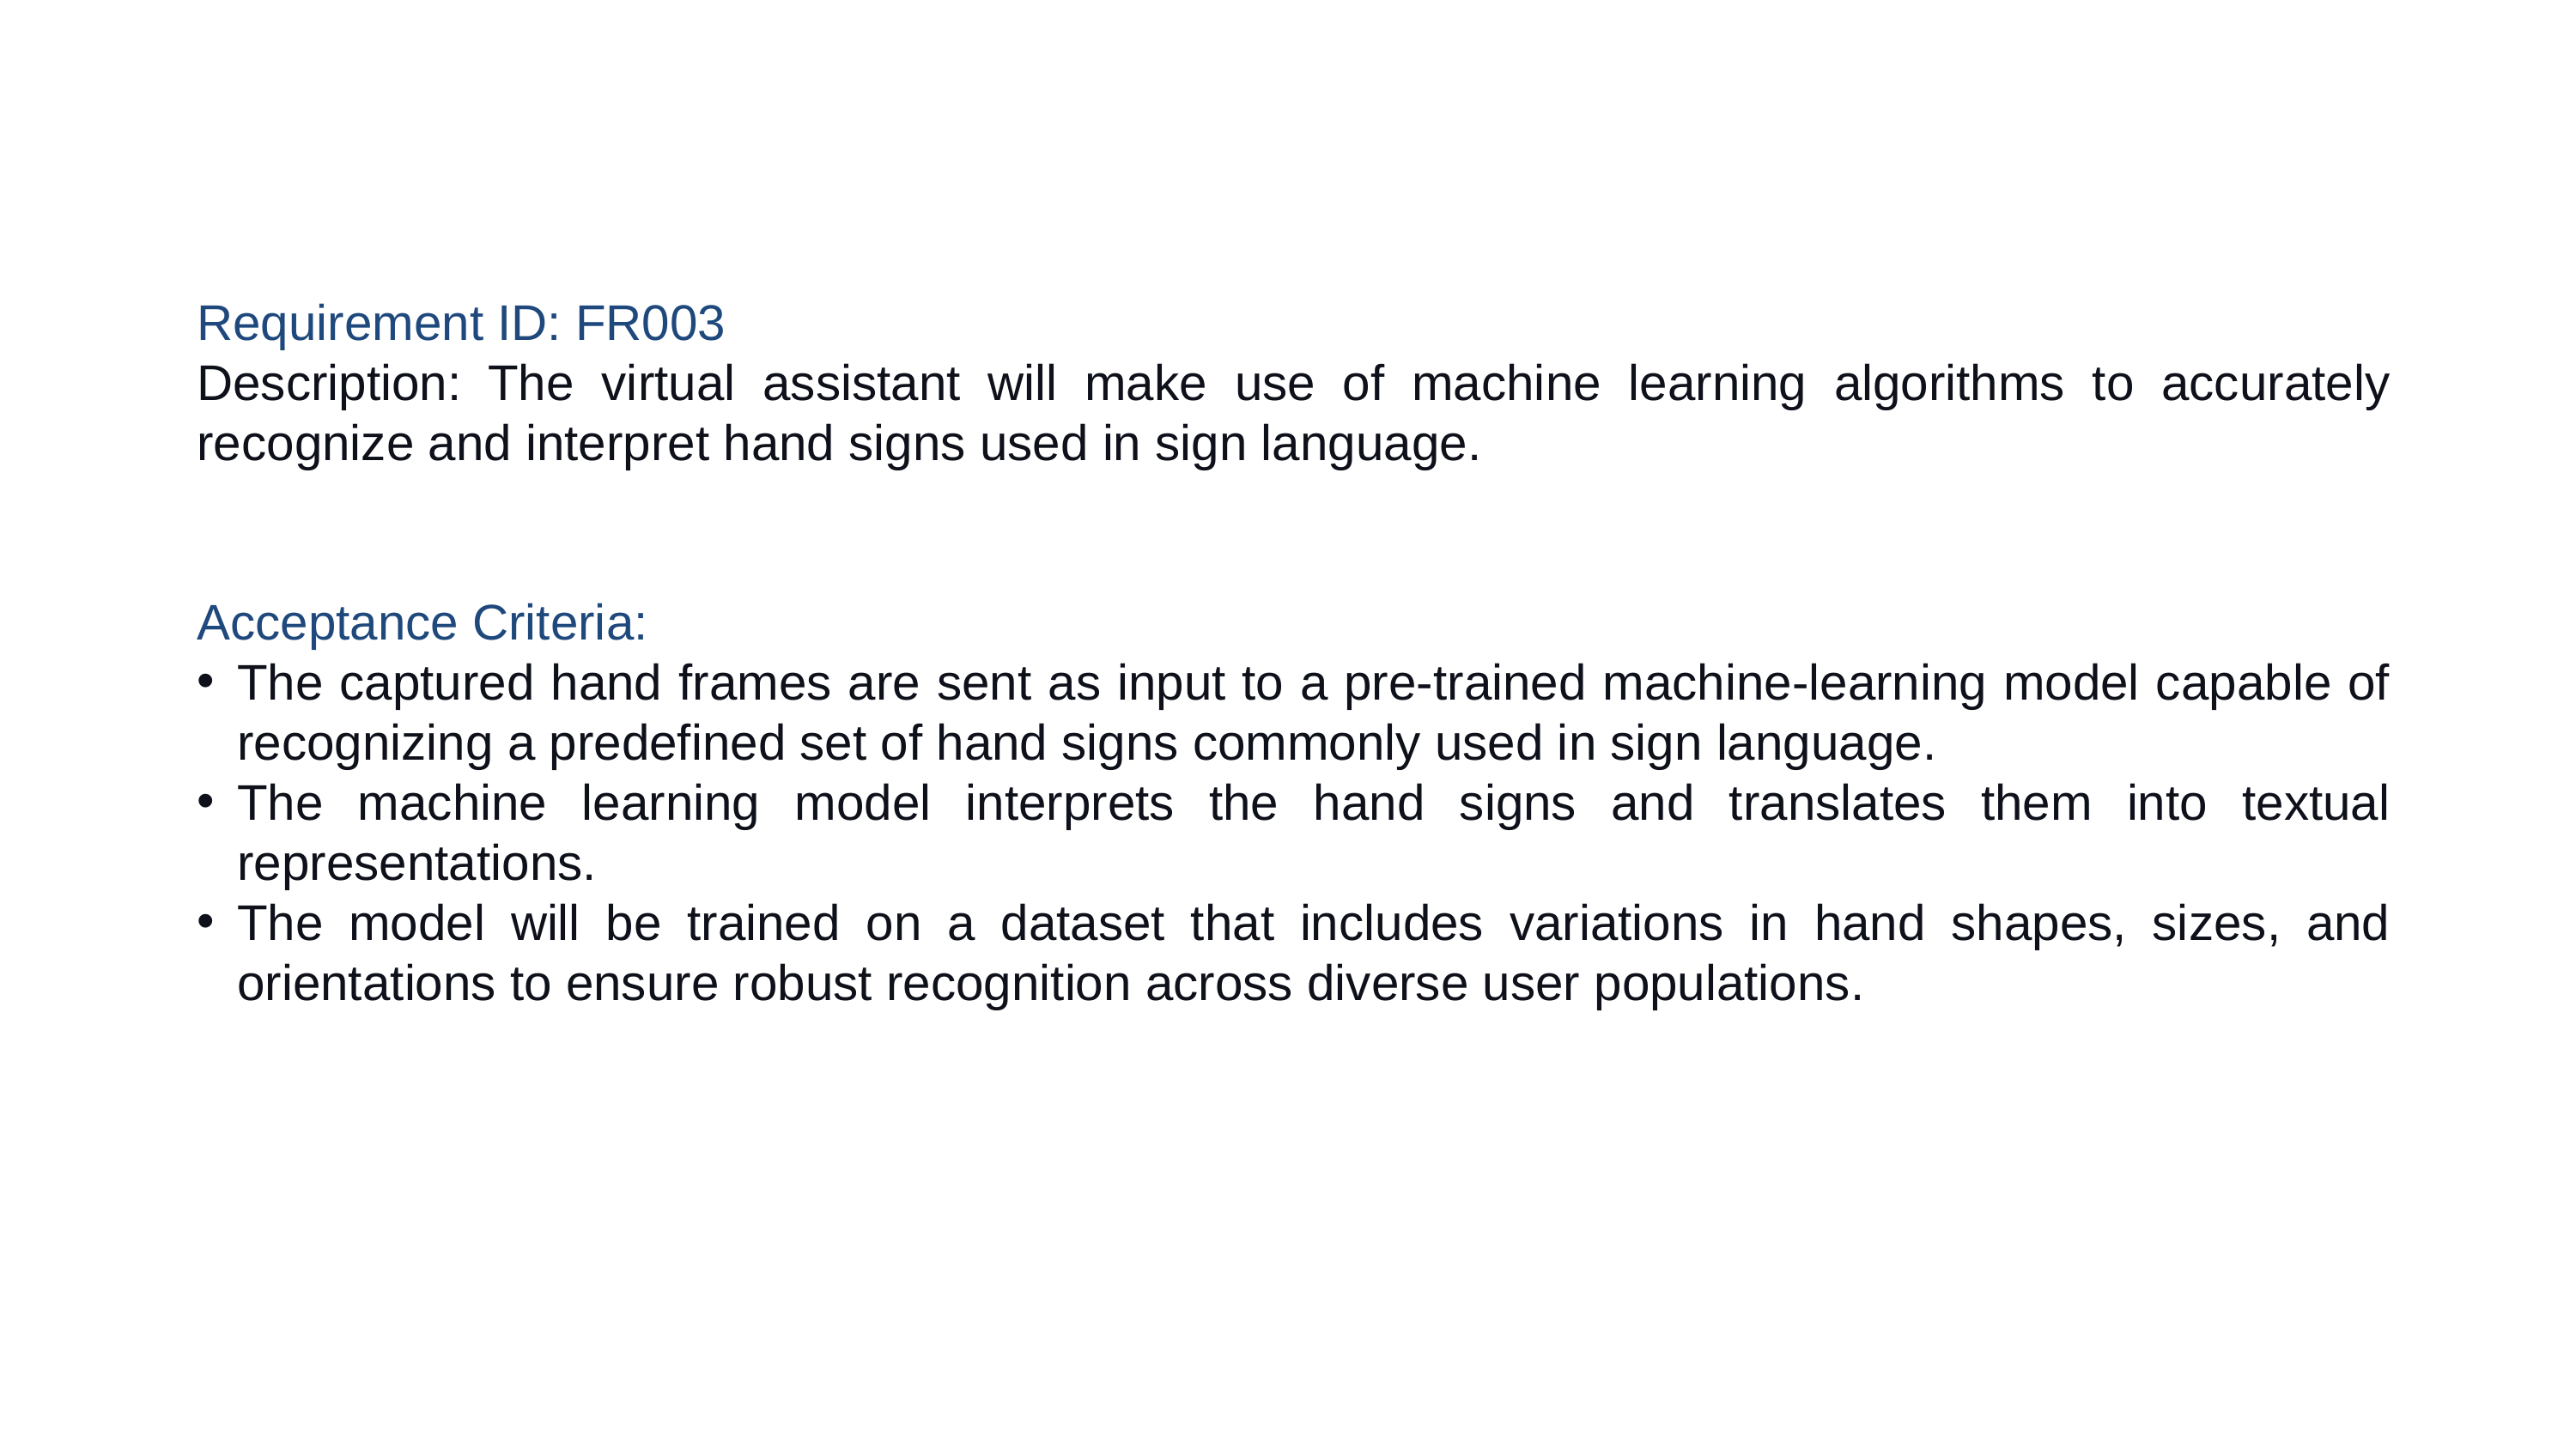

Requirement ID: FR003
Description: The virtual assistant will make use of machine learning algorithms to accurately recognize and interpret hand signs used in sign language.

Acceptance Criteria:
The captured hand frames are sent as input to a pre-trained machine-learning model capable of recognizing a predefined set of hand signs commonly used in sign language.
The machine learning model interprets the hand signs and translates them into textual representations.
The model will be trained on a dataset that includes variations in hand shapes, sizes, and orientations to ensure robust recognition across diverse user populations.